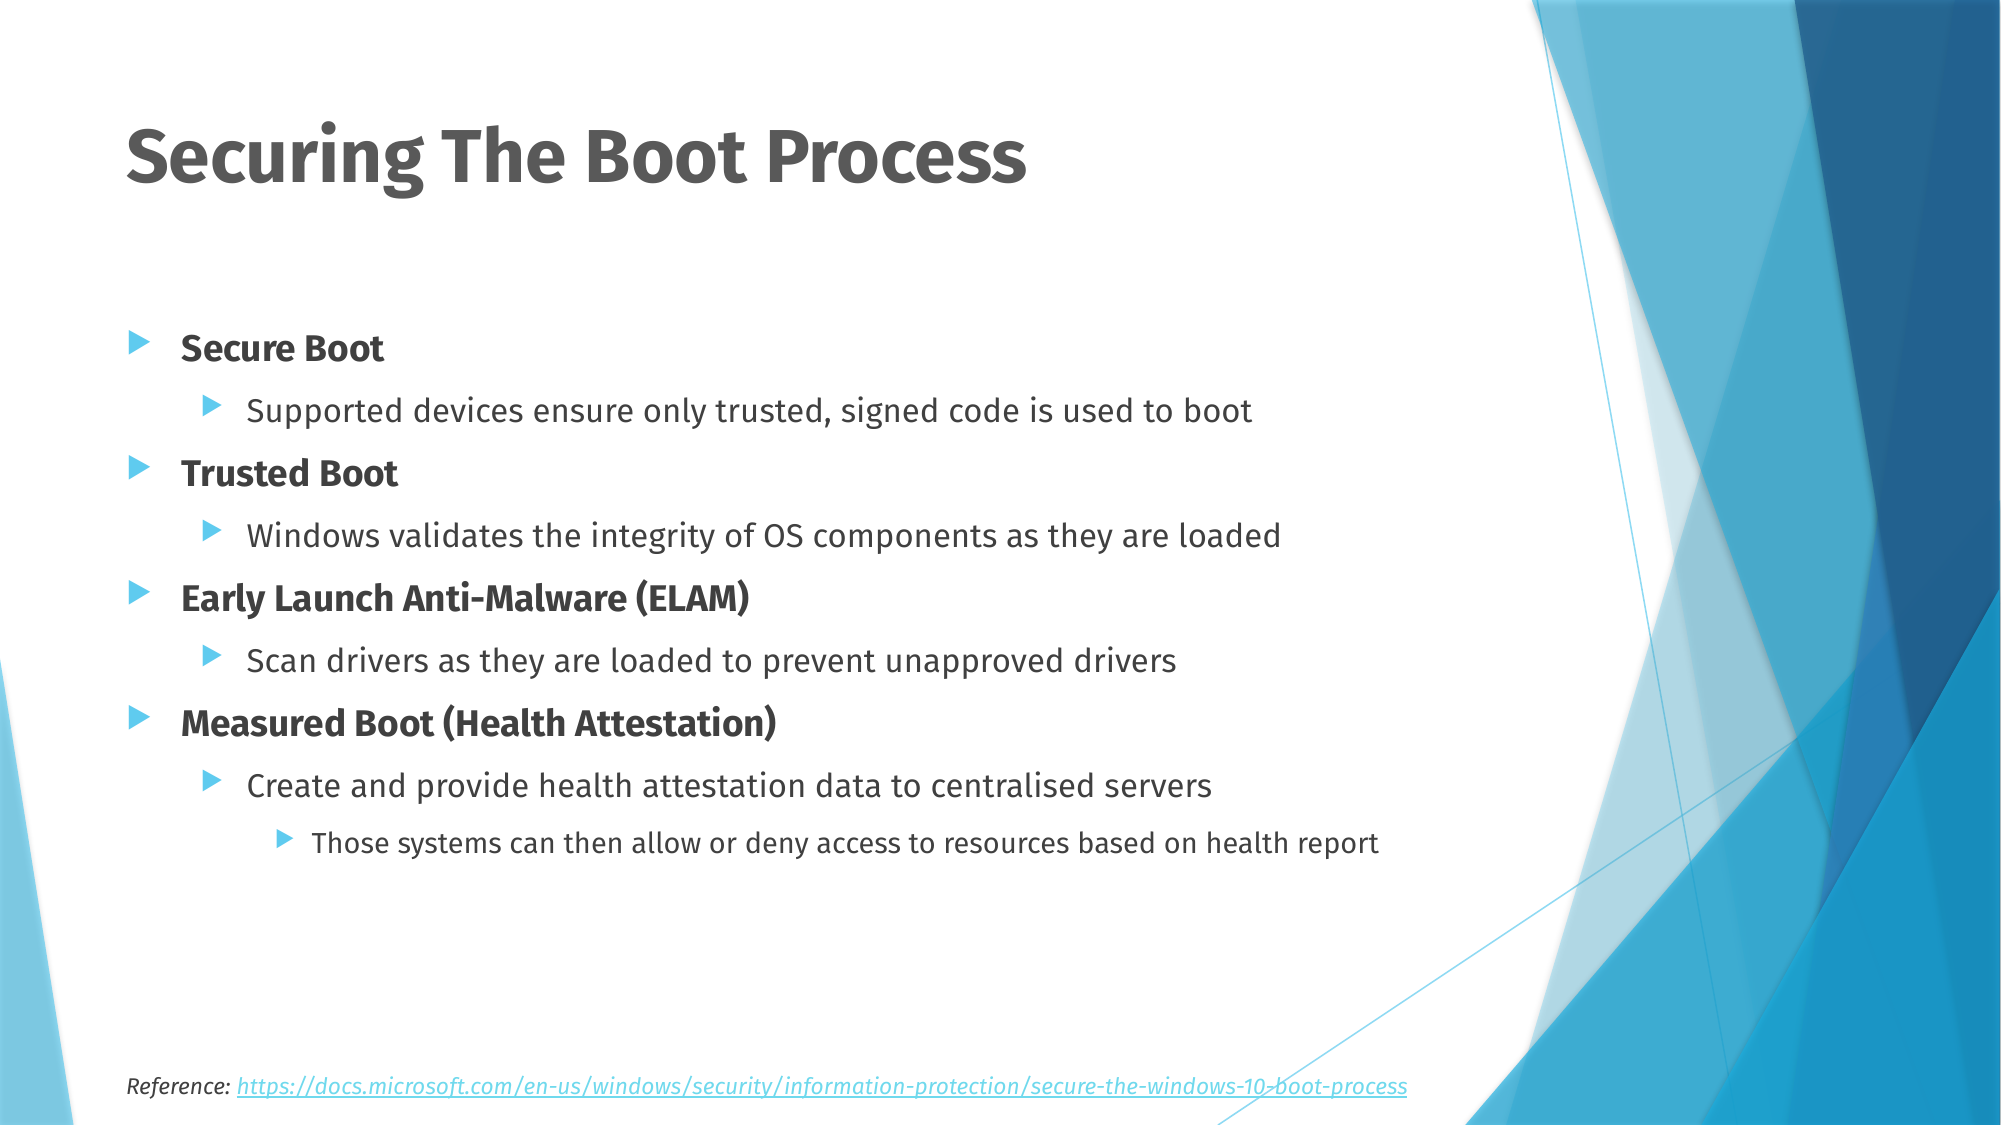

# Securing The Boot Process
Secure Boot
Supported devices ensure only trusted, signed code is used to boot
Trusted Boot
Windows validates the integrity of OS components as they are loaded
Early Launch Anti-Malware (ELAM)
Scan drivers as they are loaded to prevent unapproved drivers
Measured Boot (Health Attestation)
Create and provide health attestation data to centralised servers
Those systems can then allow or deny access to resources based on health report

Reference: https://docs.microsoft.com/en-us/windows/security/information-protection/secure-the-windows-10-boot-process